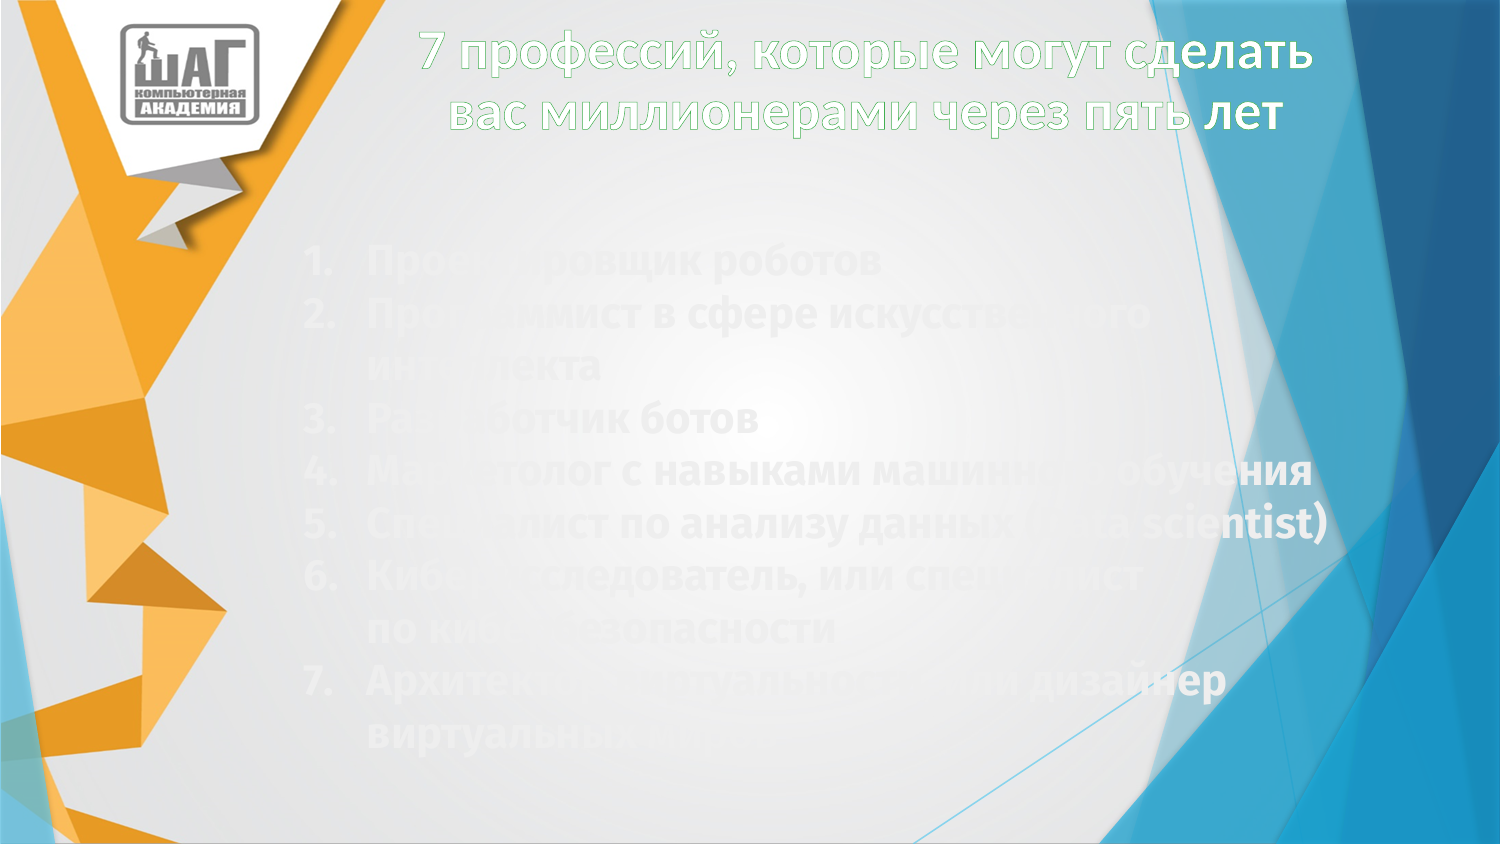

7 профессий, которые могут сделать вас миллионерами через пять лет
Проектировщик роботов
Программист в сфере искусственного интеллекта
Разработчик ботов
Маркетолог с навыками машинного обучения
Специалист по анализу данных (Data scientist)
Киберисследователь, или специалист по кибербезопасности
Архитектор виртуальности, или дизайнер виртуальных миров